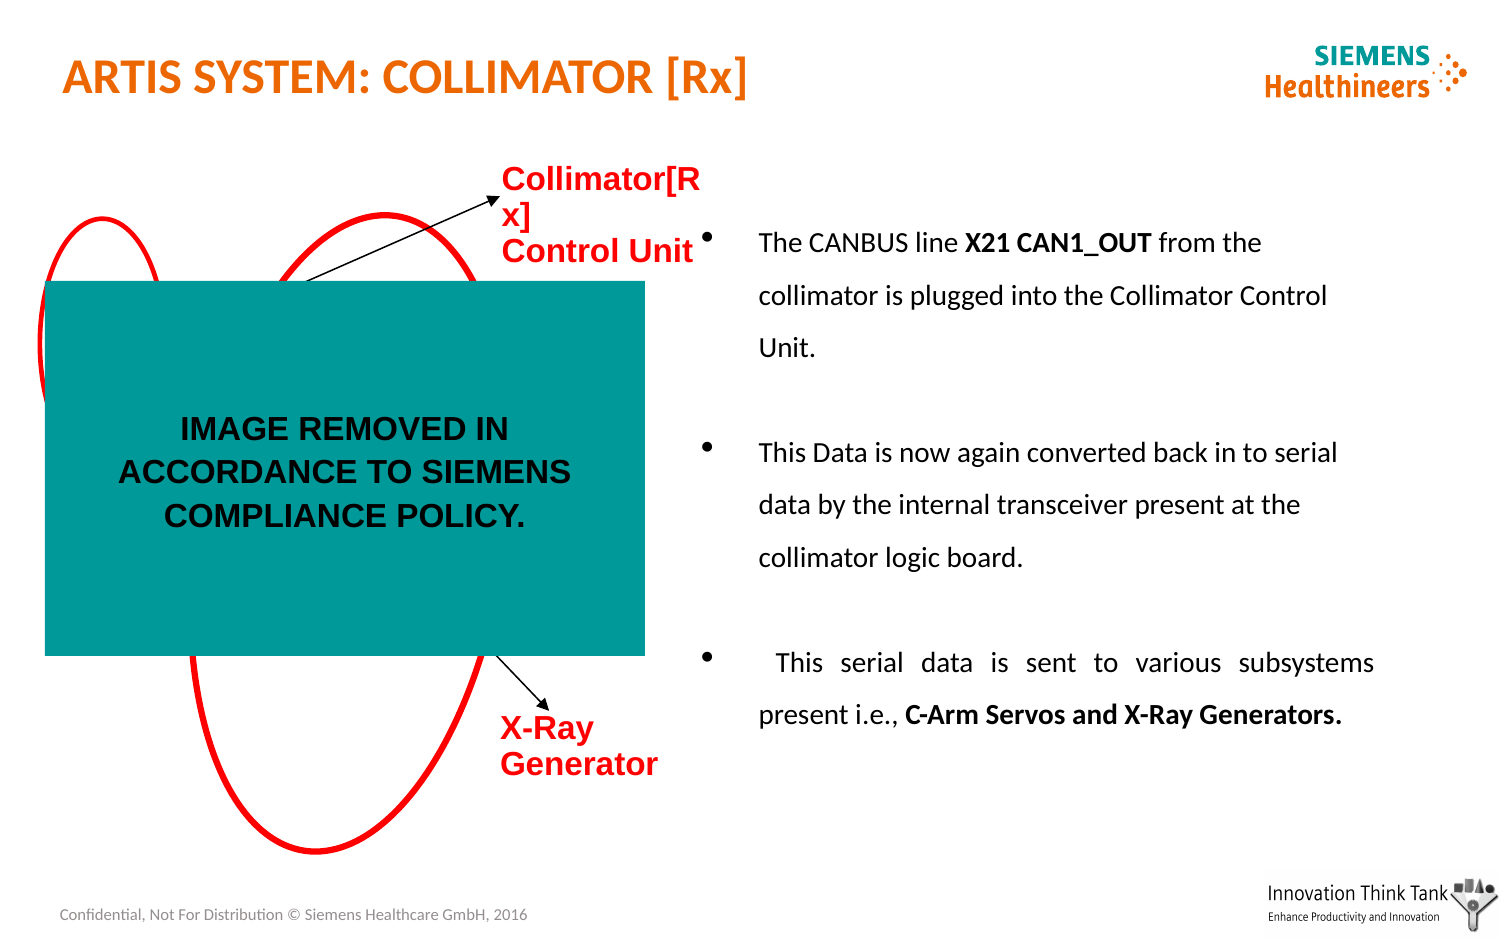

# ARTIS SYSTEM: COLLIMATOR [Rx]
Collimator[Rx]
Control Unit

The CANBUS line X21 CAN1_OUT from the collimator is plugged into the Collimator Control Unit.

This Data is now again converted back in to serial data by the internal transceiver present at the collimator logic board.

 This serial data is sent to various subsystems present i.e., C-Arm Servos and X-Ray Generators.

X-Ray Generator
IMAGE REMOVED IN ACCORDANCE TO SIEMENS COMPLIANCE POLICY.